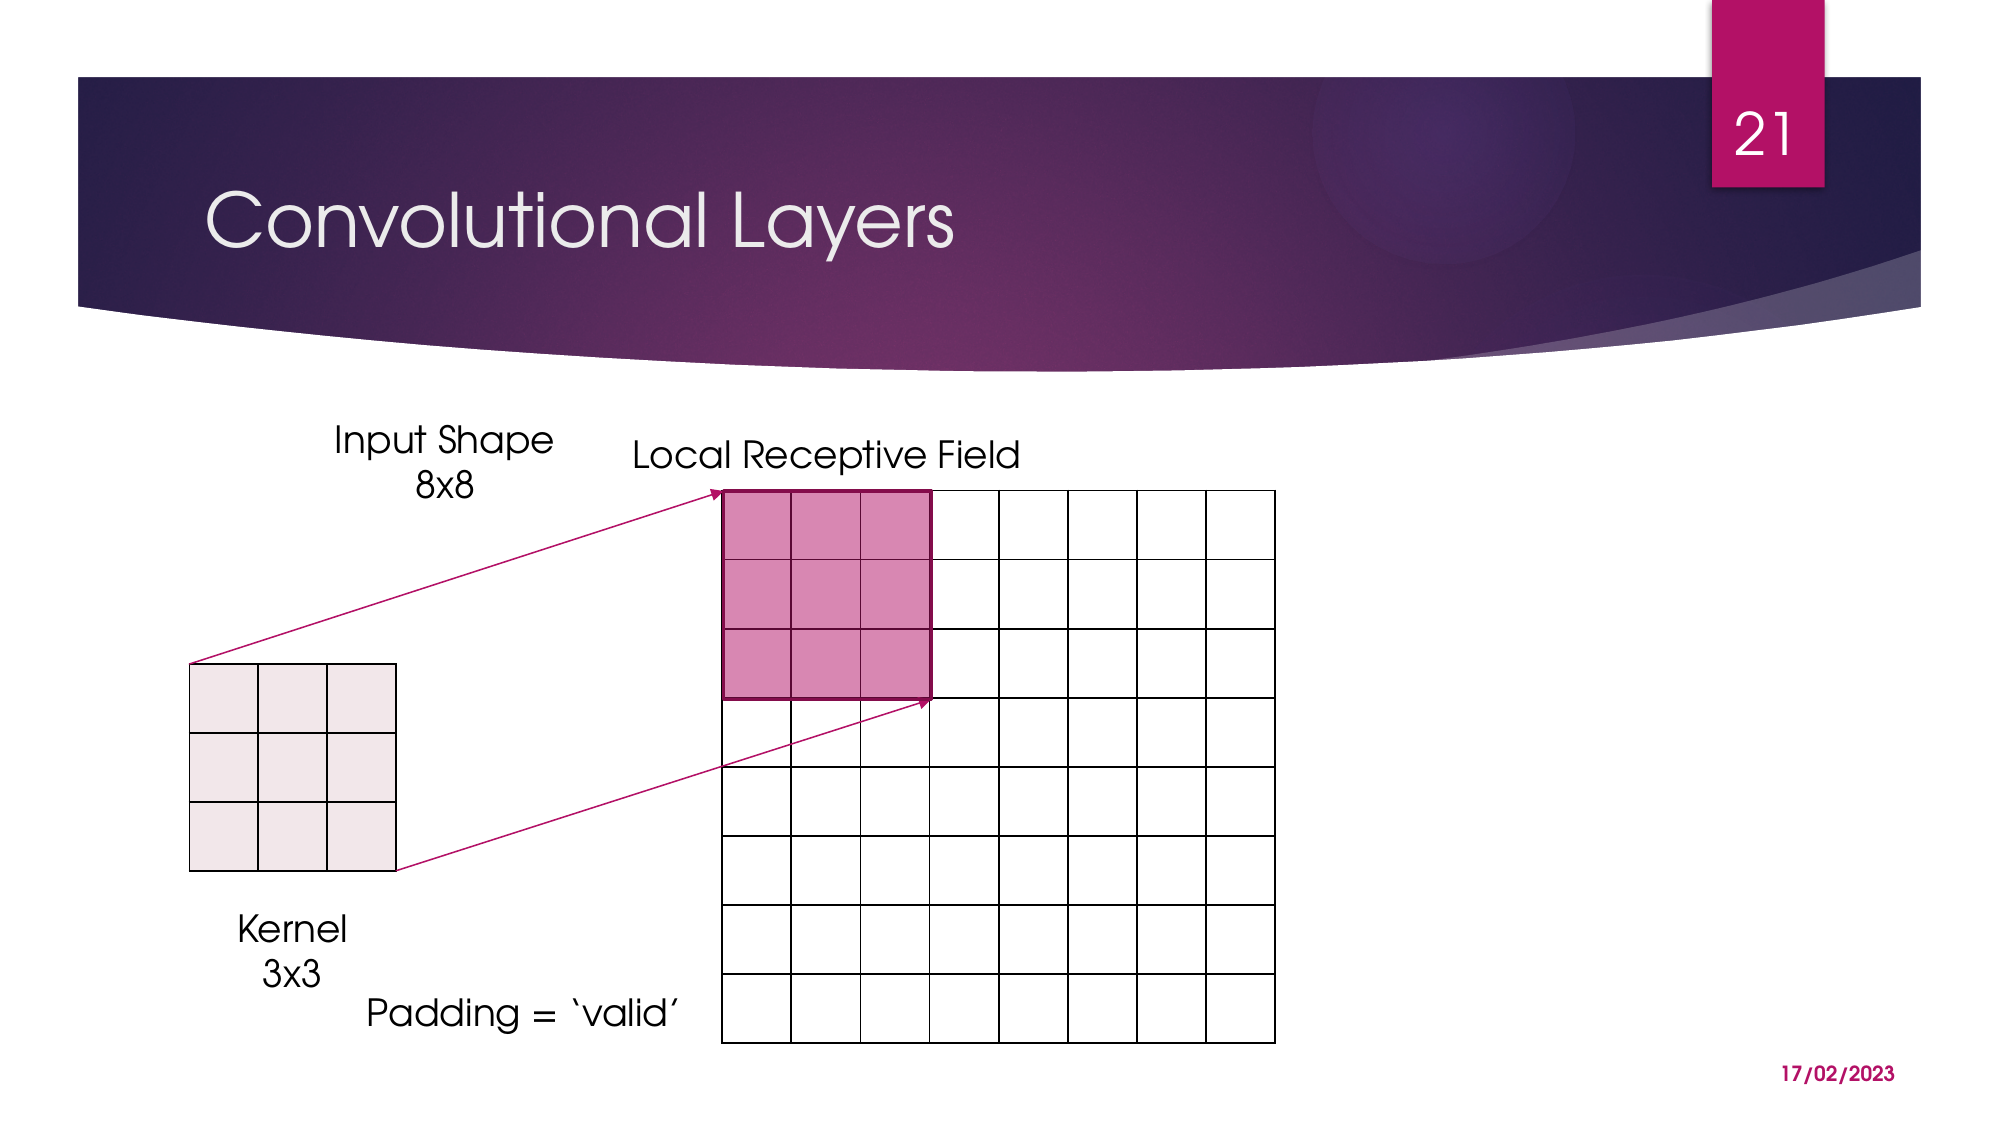

21
# Convolutional Layers
Input Shape
8x8
Local Receptive Field
|  |  |  |  |  |  |  |  |
| --- | --- | --- | --- | --- | --- | --- | --- |
|  |  |  |  |  |  |  |  |
|  |  |  |  |  |  |  |  |
|  |  |  |  |  |  |  |  |
|  |  |  |  |  |  |  |  |
|  |  |  |  |  |  |  |  |
|  |  |  |  |  |  |  |  |
|  |  |  |  |  |  |  |  |

|  |  |  |
| --- | --- | --- |
|  |  |  |
|  |  |  |
Kernel
3x3
Padding = ‘valid’
17/02/2023